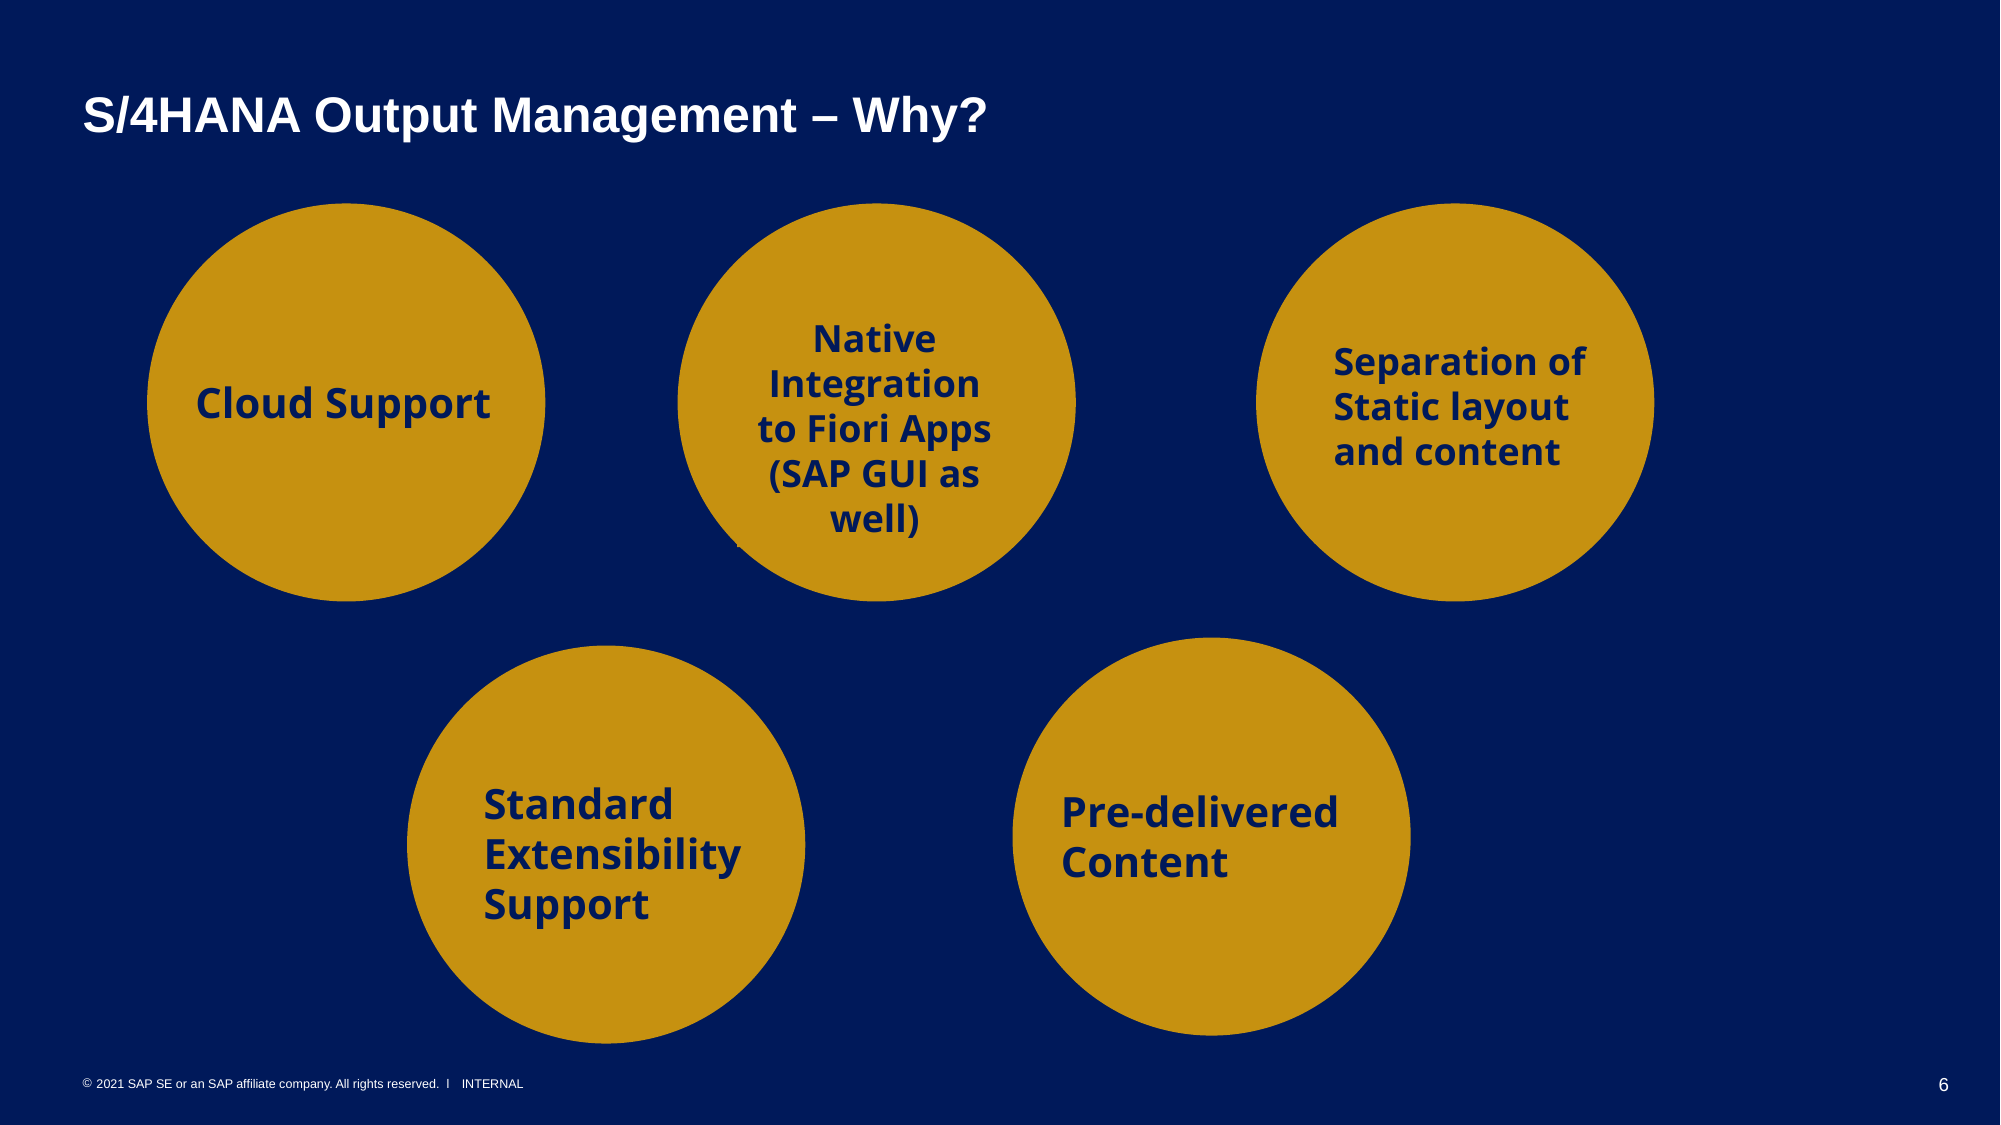

# S/4HANA Output Management – Why?

Cloud Support

Native Integration to Fiori Apps (SAP GUI as well)

Separation of Static layout and content

Pre-delivered Content

Standard Extensibility Support